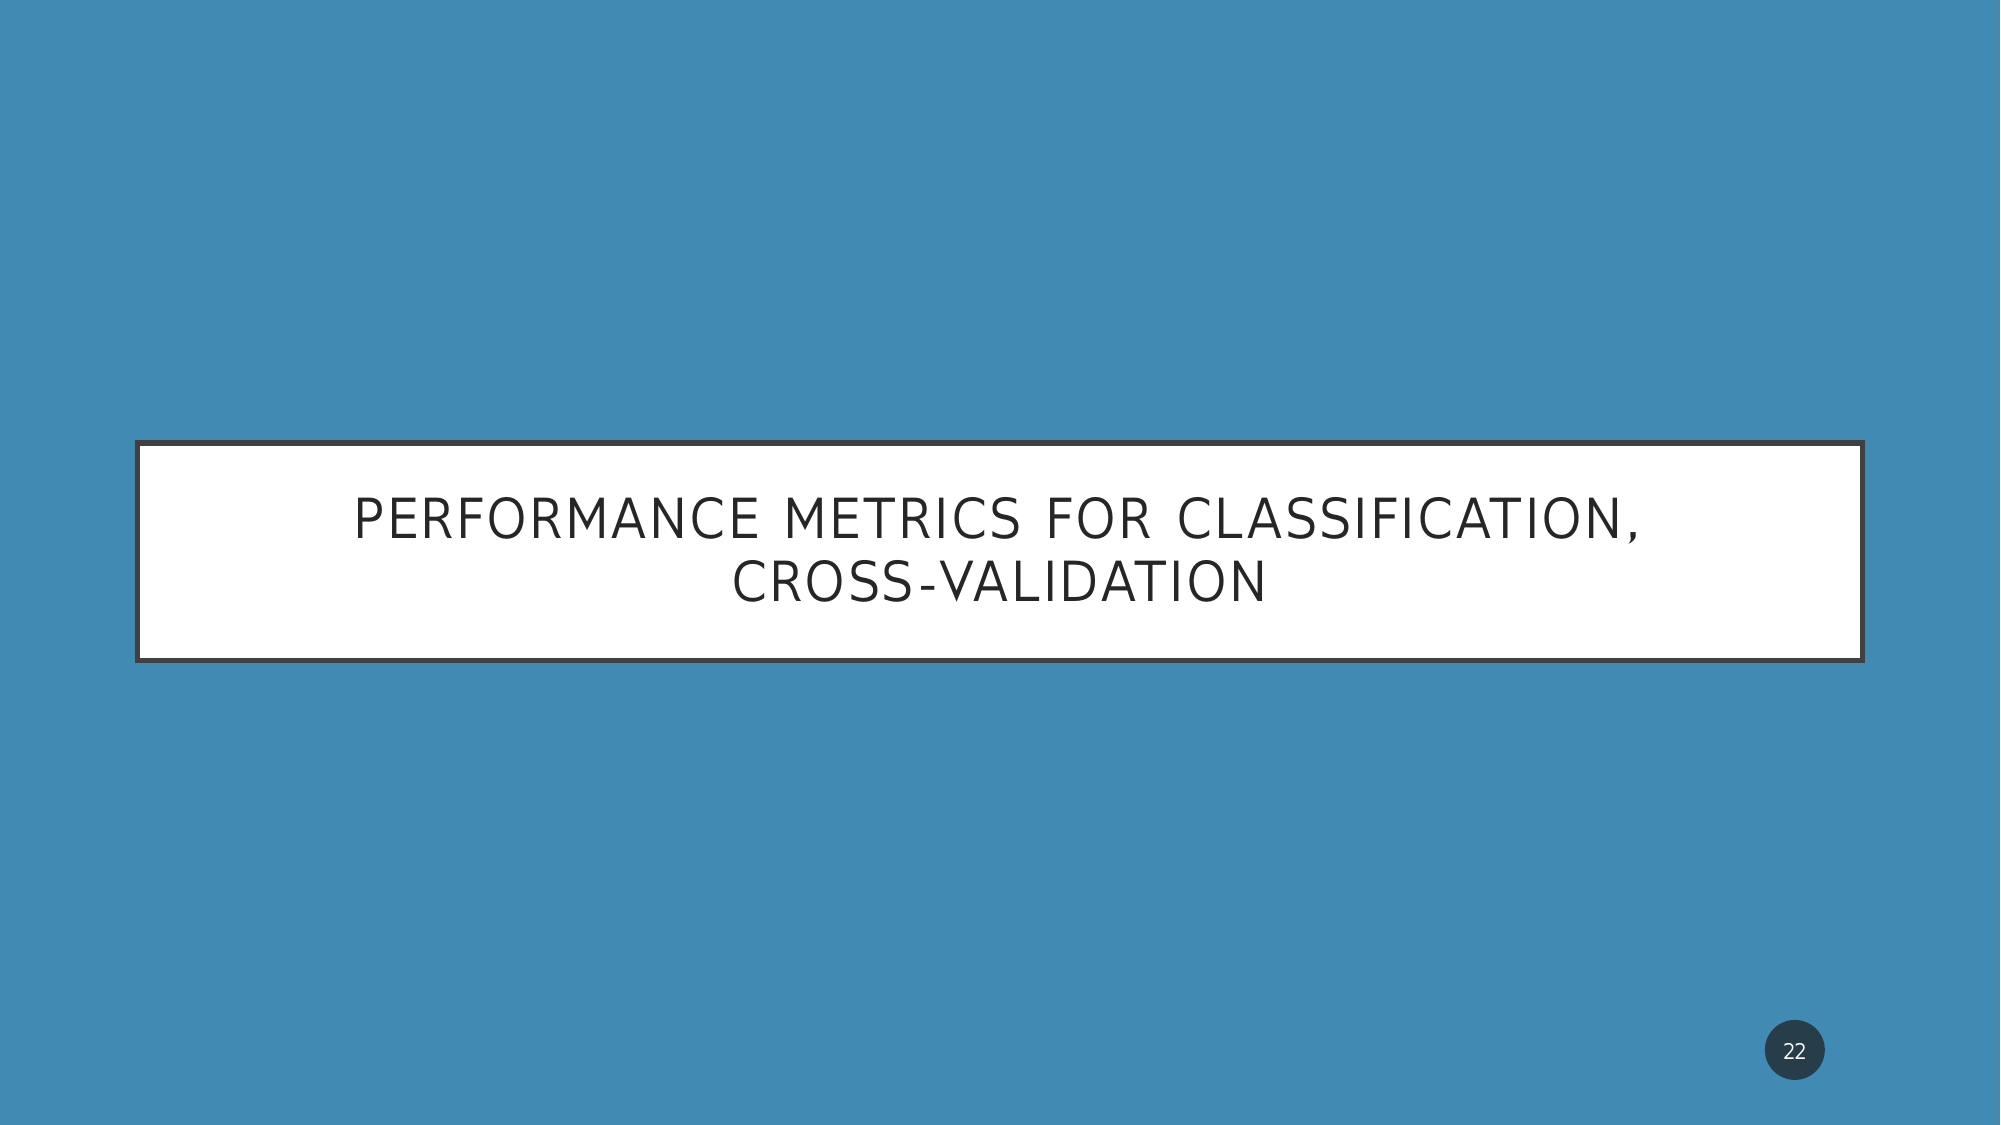

# Performance metrics for classification, Cross-Validation
22